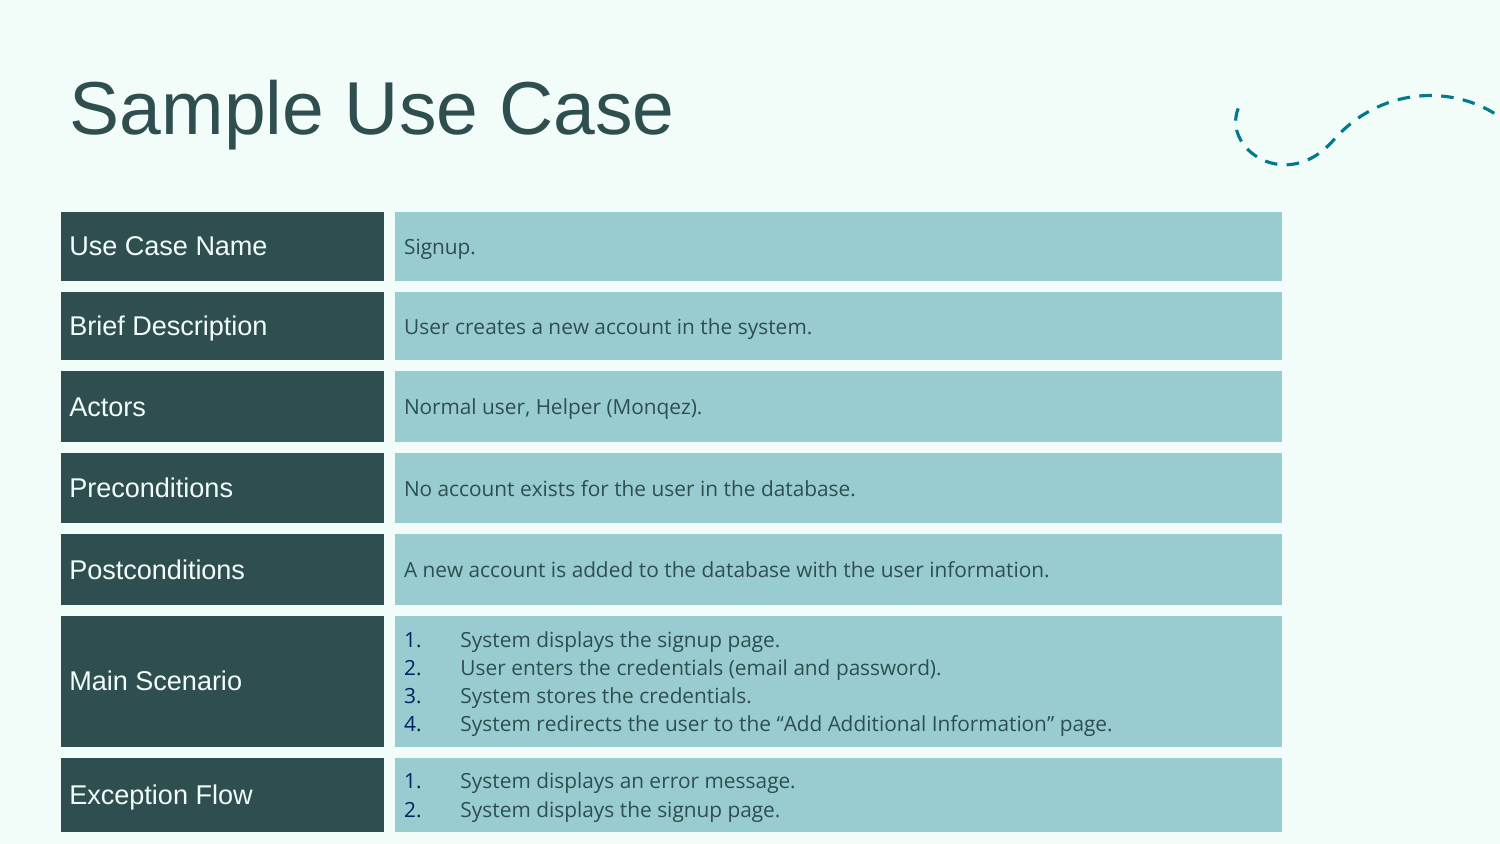

# Sample Use Case

| Use Case Name | Signup. |
| --- | --- |
| Brief Description | User creates a new account in the system. |
| Actors | Normal user, Helper (Monqez). |
| Preconditions | No account exists for the user in the database. |
| Postconditions | A new account is added to the database with the user information. |
| Main Scenario | System displays the signup page. User enters the credentials (email and password). System stores the credentials. System redirects the user to the “Add Additional Information” page. |
| Exception Flow | System displays an error message. System displays the signup page. |